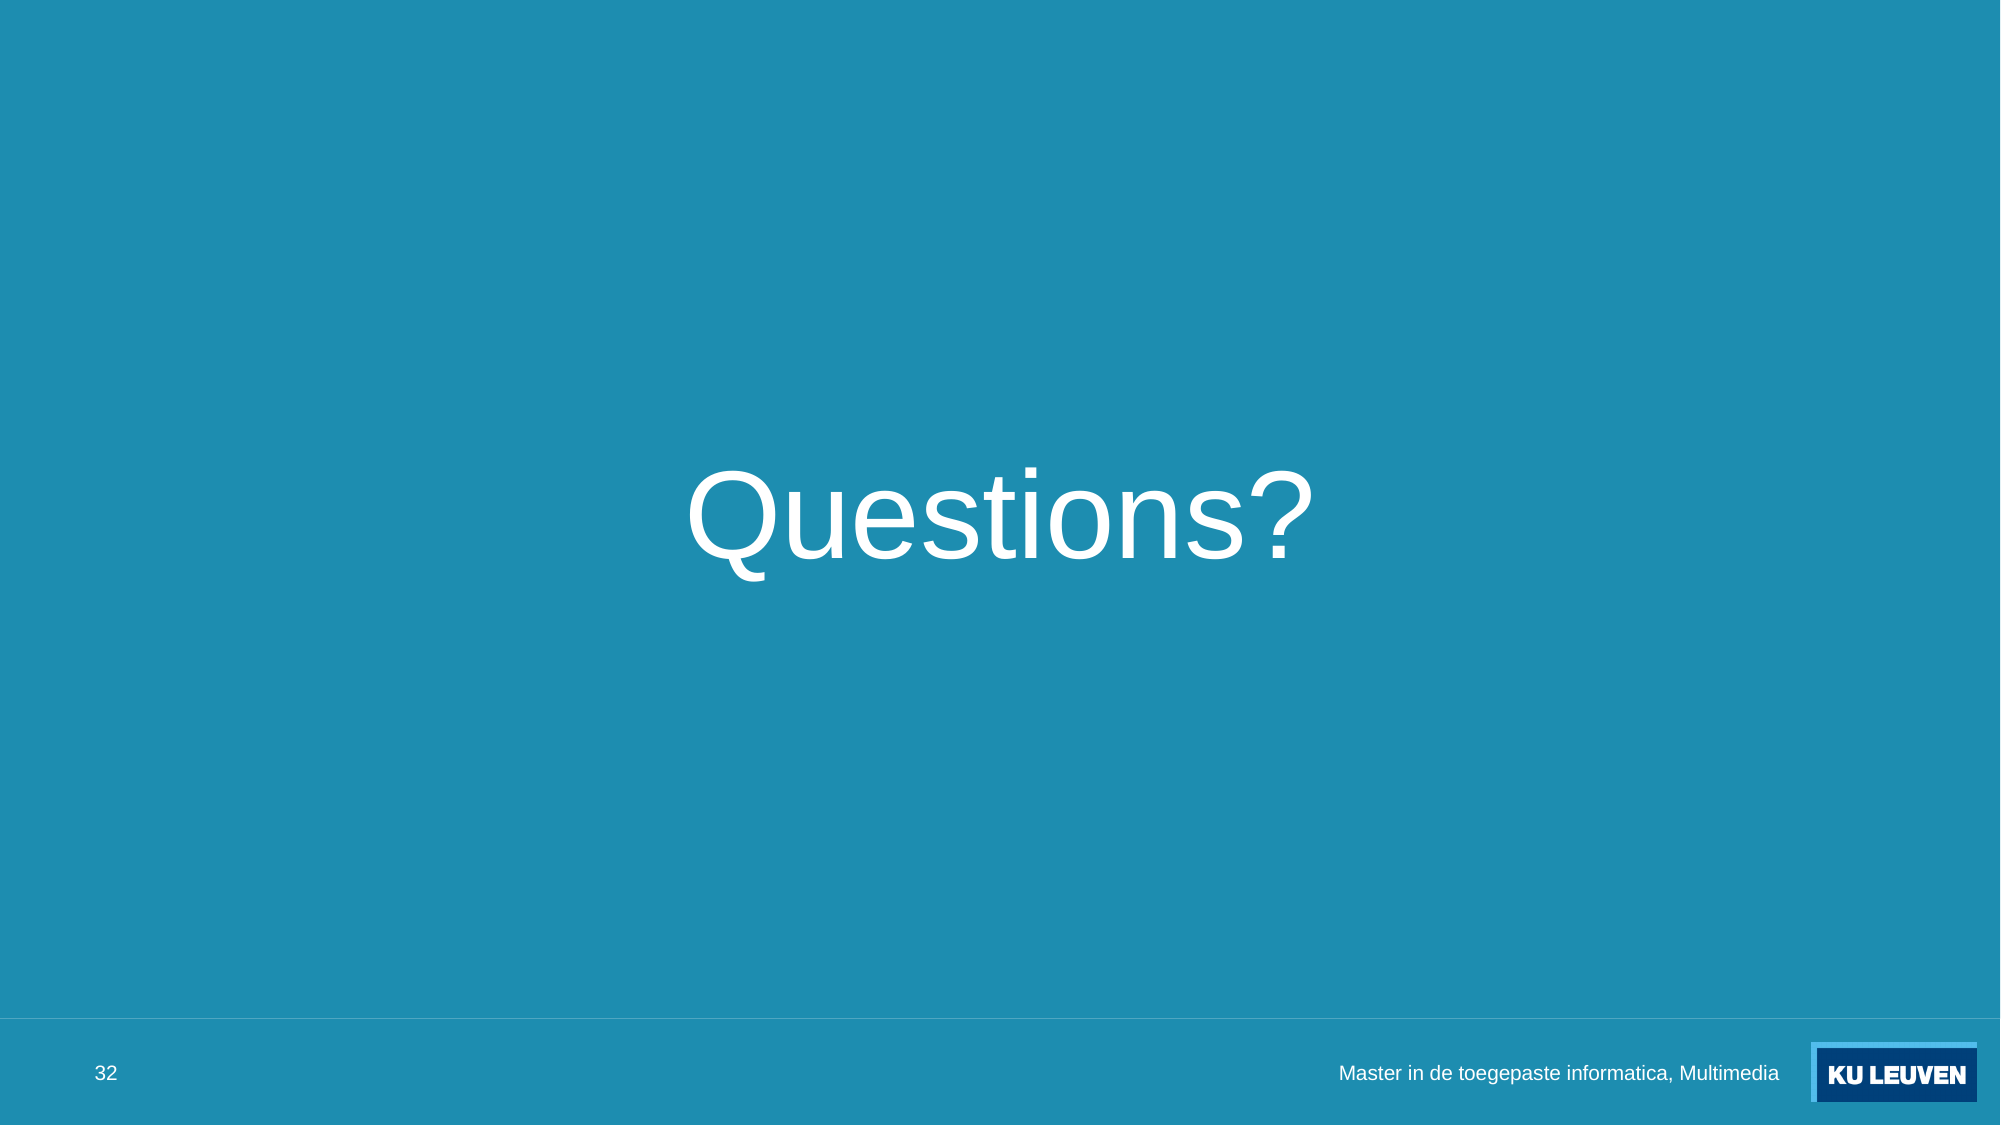

# Questions?
32
Master in de toegepaste informatica, Multimedia